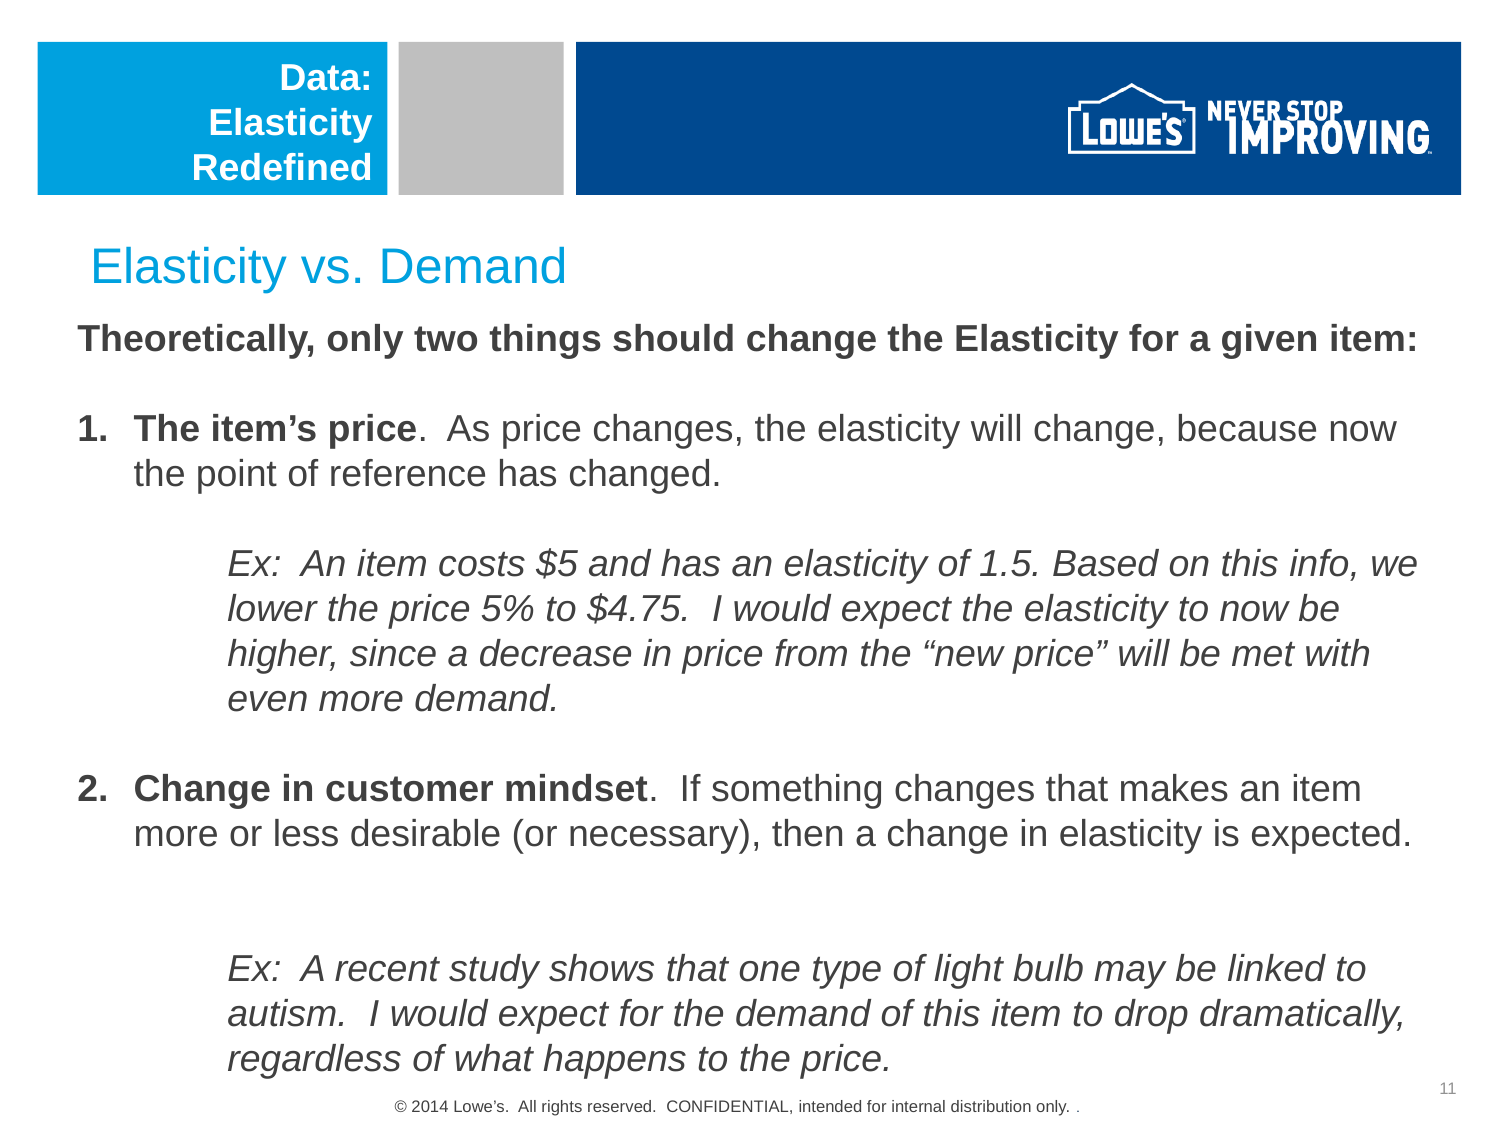

Data:
Elasticity Redefined
# Elasticity vs. Demand
Theoretically, only two things should change the Elasticity for a given item:

The item’s price.  As price changes, the elasticity will change, because now the point of reference has changed.

	Ex:  An item costs $5 and has an elasticity of 1.5. Based on this info, we 	lower the price 5% to $4.75.  I would expect the elasticity to now be 	higher, since a decrease in price from the “new price” will be met with 	even more demand.

Change in customer mindset.  If something changes that makes an item more or less desirable (or necessary), then a change in elasticity is expected.

	Ex:  A recent study shows that one type of light bulb may be linked to 	autism.  I would expect for the demand of this item to drop dramatically, 	regardless of what happens to the price.
11
© 2014 Lowe’s.  All rights reserved.  CONFIDENTIAL, intended for internal distribution only. .